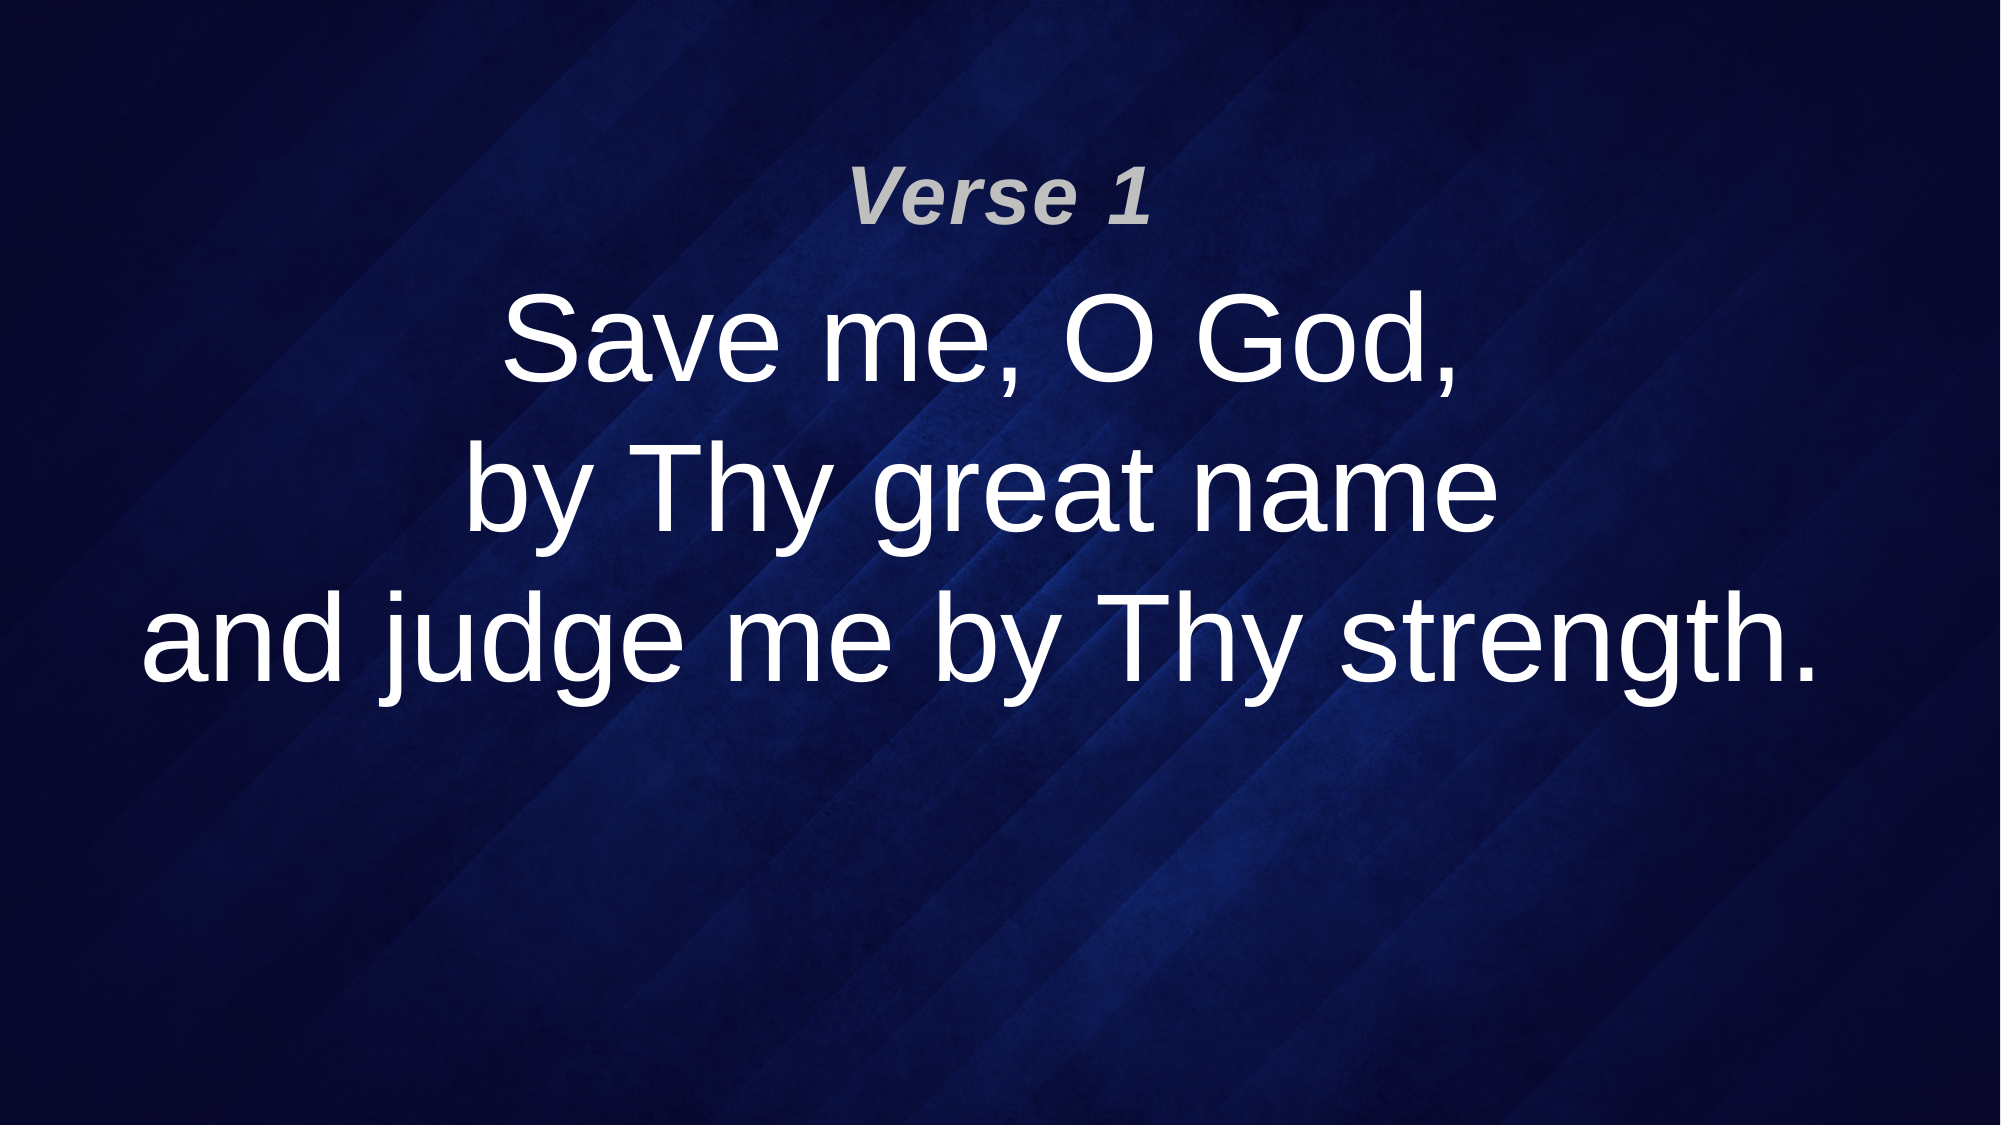

Verse 1
# Save me, O God, by Thy great name and judge me by Thy strength.